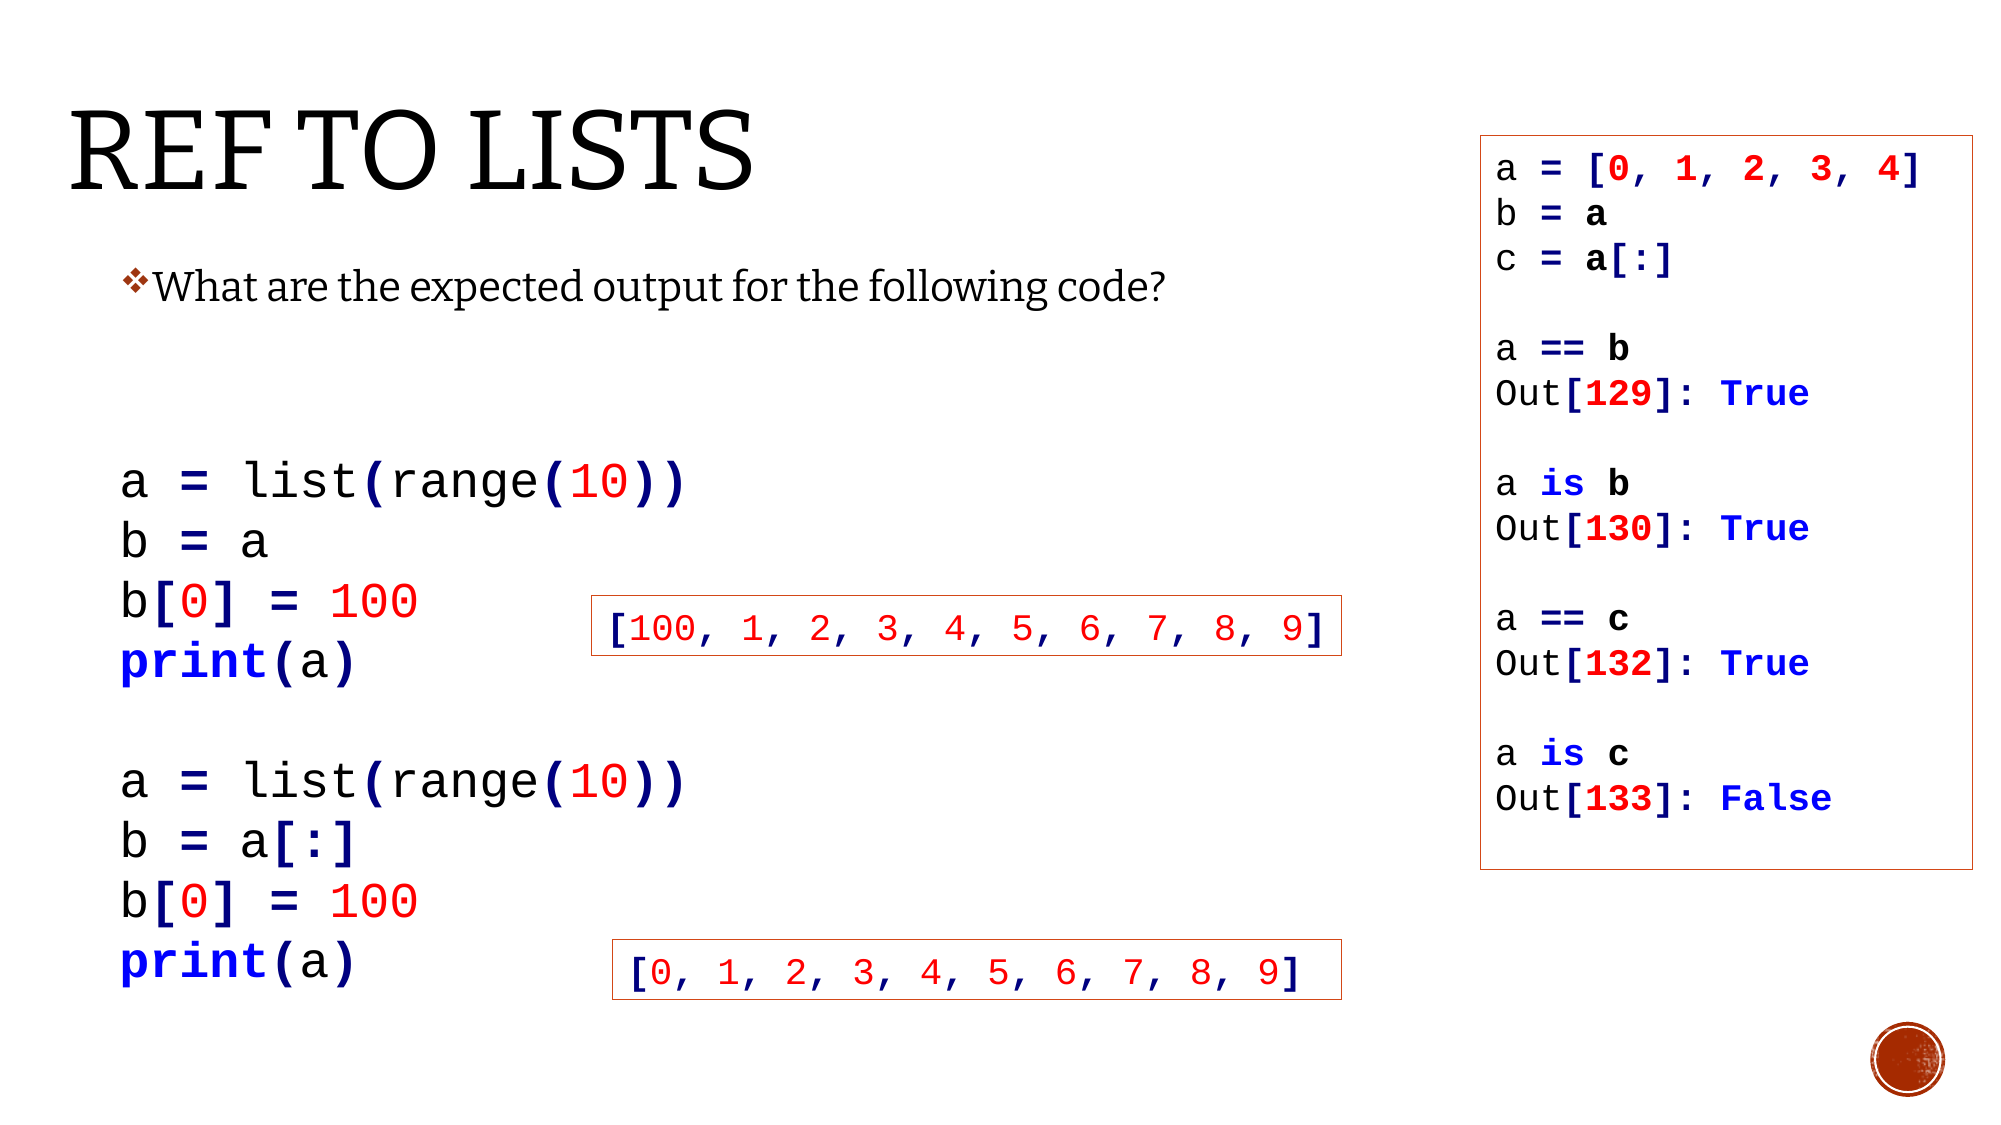

# Ref to lists
a = [0, 1, 2, 3, 4]
b = a
c = a[:]

a == b
Out[129]: True

a is b
Out[130]: True

a == c
Out[132]: True

a is c
Out[133]: False
What are the expected output for the following code?
a = list(range(10))
b = a
b[0] = 100
print(a)

a = list(range(10))
b = a[:]
b[0] = 100
print(a)
[100, 1, 2, 3, 4, 5, 6, 7, 8, 9]
[0, 1, 2, 3, 4, 5, 6, 7, 8, 9]